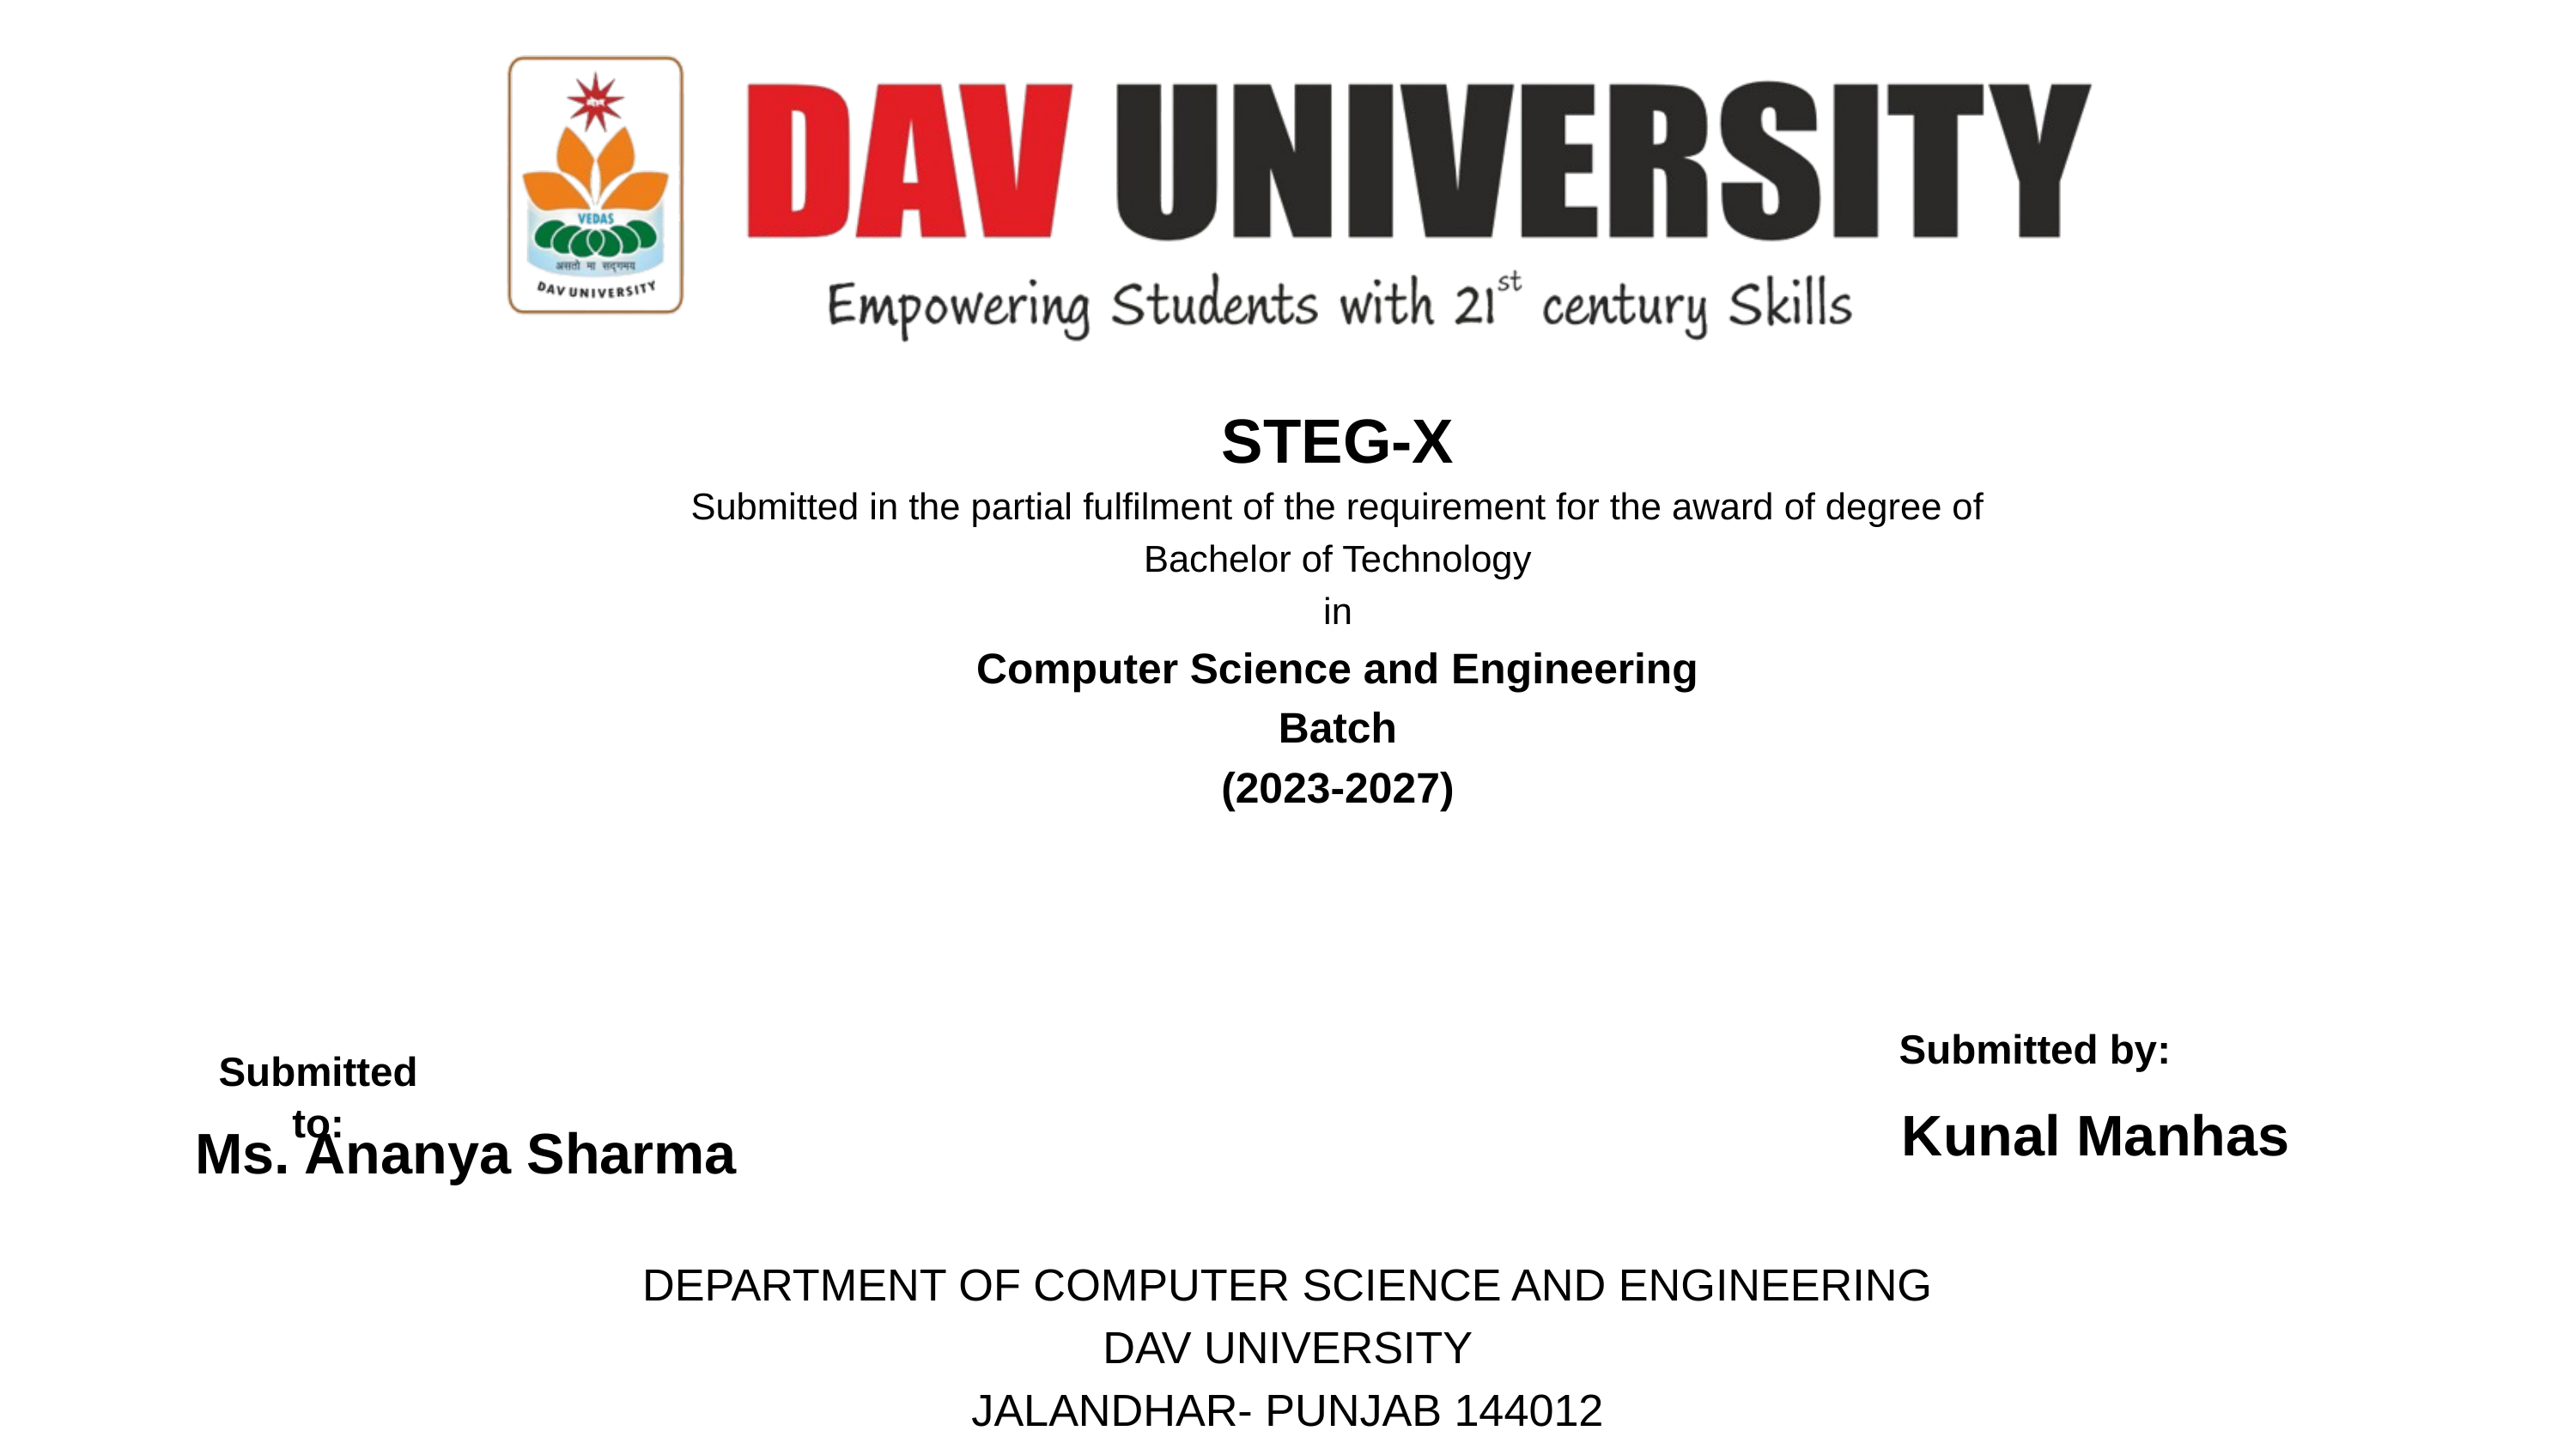

STEG-X
Submitted in the partial fulfilment of the requirement for the award of degree of
Bachelor of Technology
in
Computer Science and Engineering
Batch
(2023-2027)
Submitted by:
Submitted to:
Kunal Manhas
Ms. Ananya Sharma
DEPARTMENT OF COMPUTER SCIENCE AND ENGINEERING
DAV UNIVERSITY
JALANDHAR- PUNJAB 144012